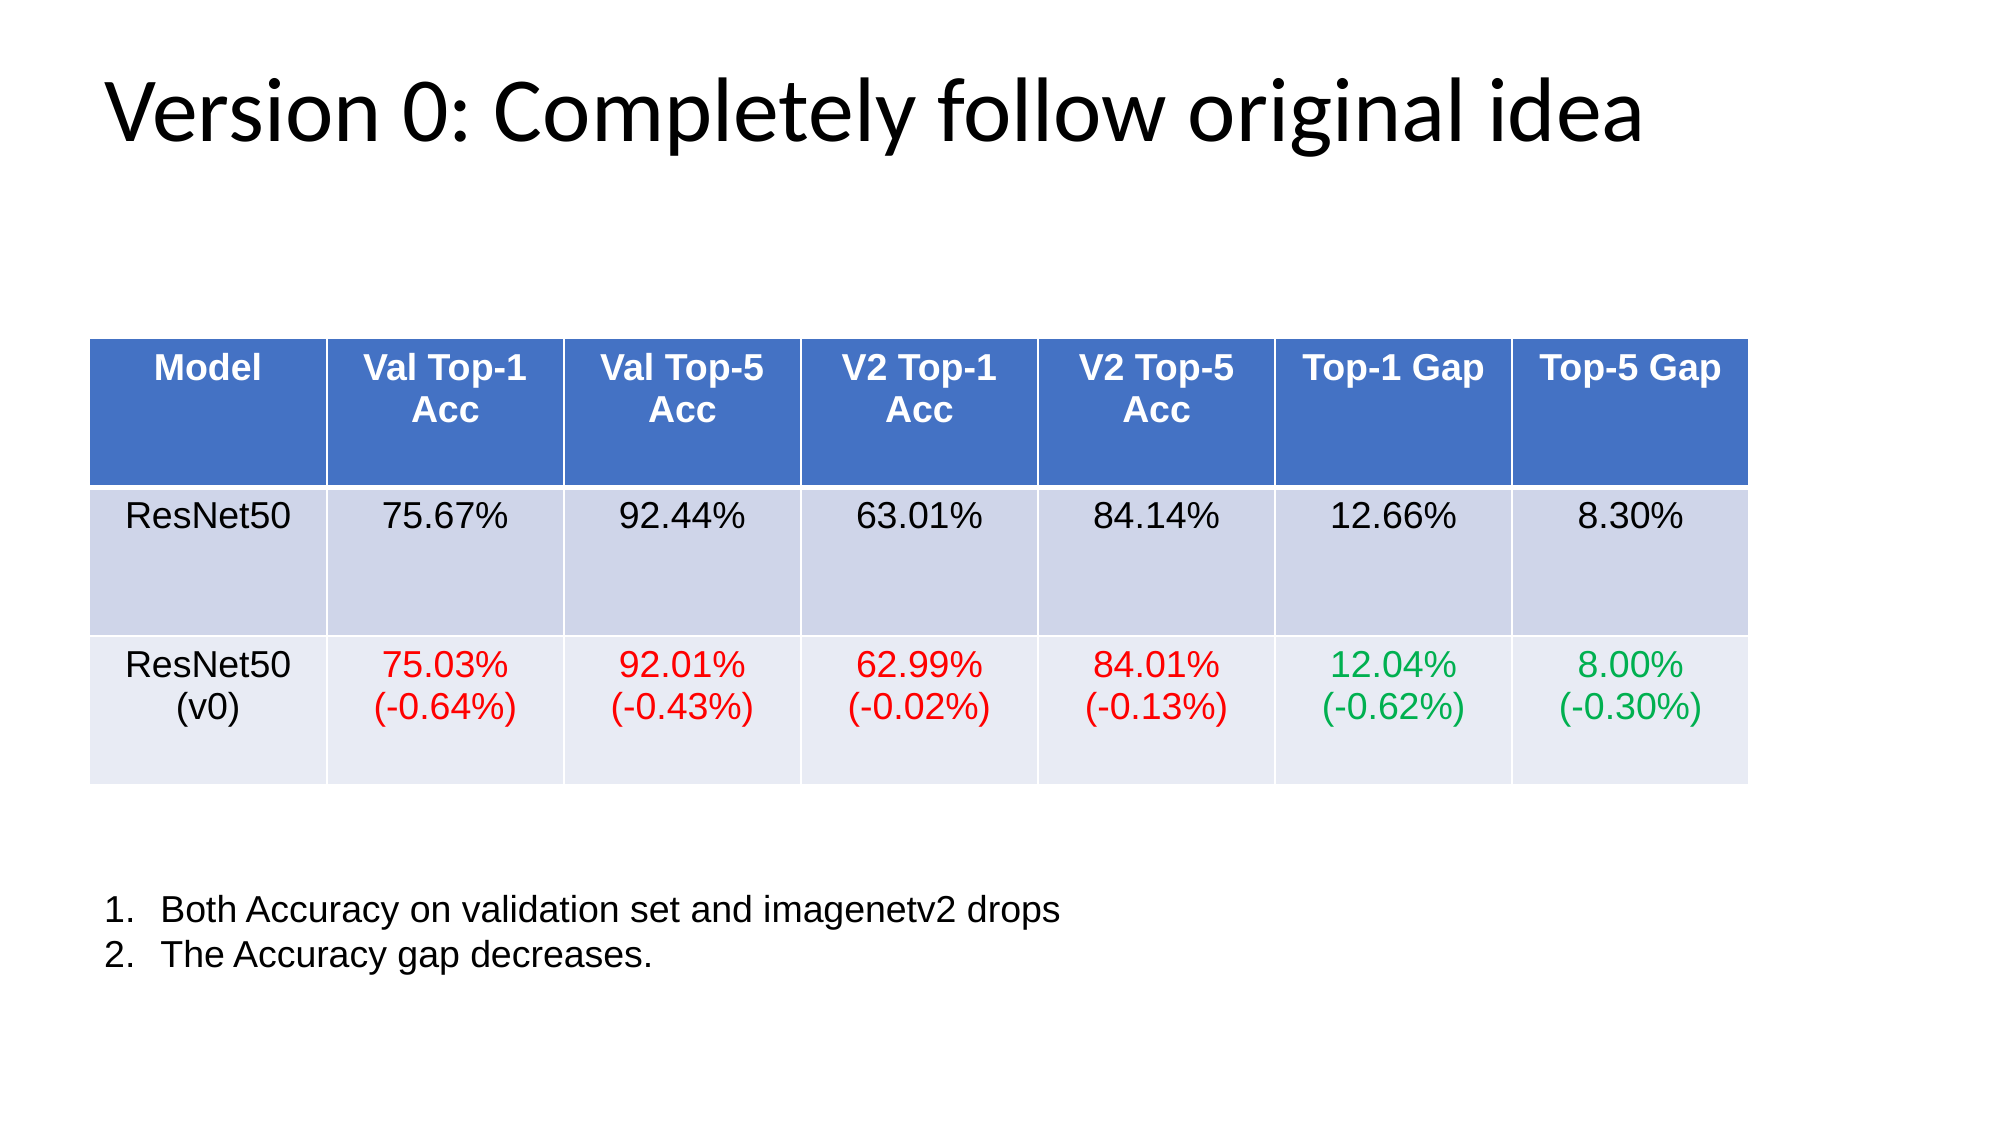

# Version 0: Completely follow original idea
| Model | Val Top-1 Acc | Val Top-5 Acc | V2 Top-1 Acc | V2 Top-5 Acc | Top-1 Gap | Top-5 Gap |
| --- | --- | --- | --- | --- | --- | --- |
| ResNet50 | 75.67% | 92.44% | 63.01% | 84.14% | 12.66% | 8.30% |
| ResNet50 (v0) | 75.03% (-0.64%) | 92.01% (-0.43%) | 62.99% (-0.02%) | 84.01% (-0.13%) | 12.04% (-0.62%) | 8.00% (-0.30%) |
Both Accuracy on validation set and imagenetv2 drops
The Accuracy gap decreases.